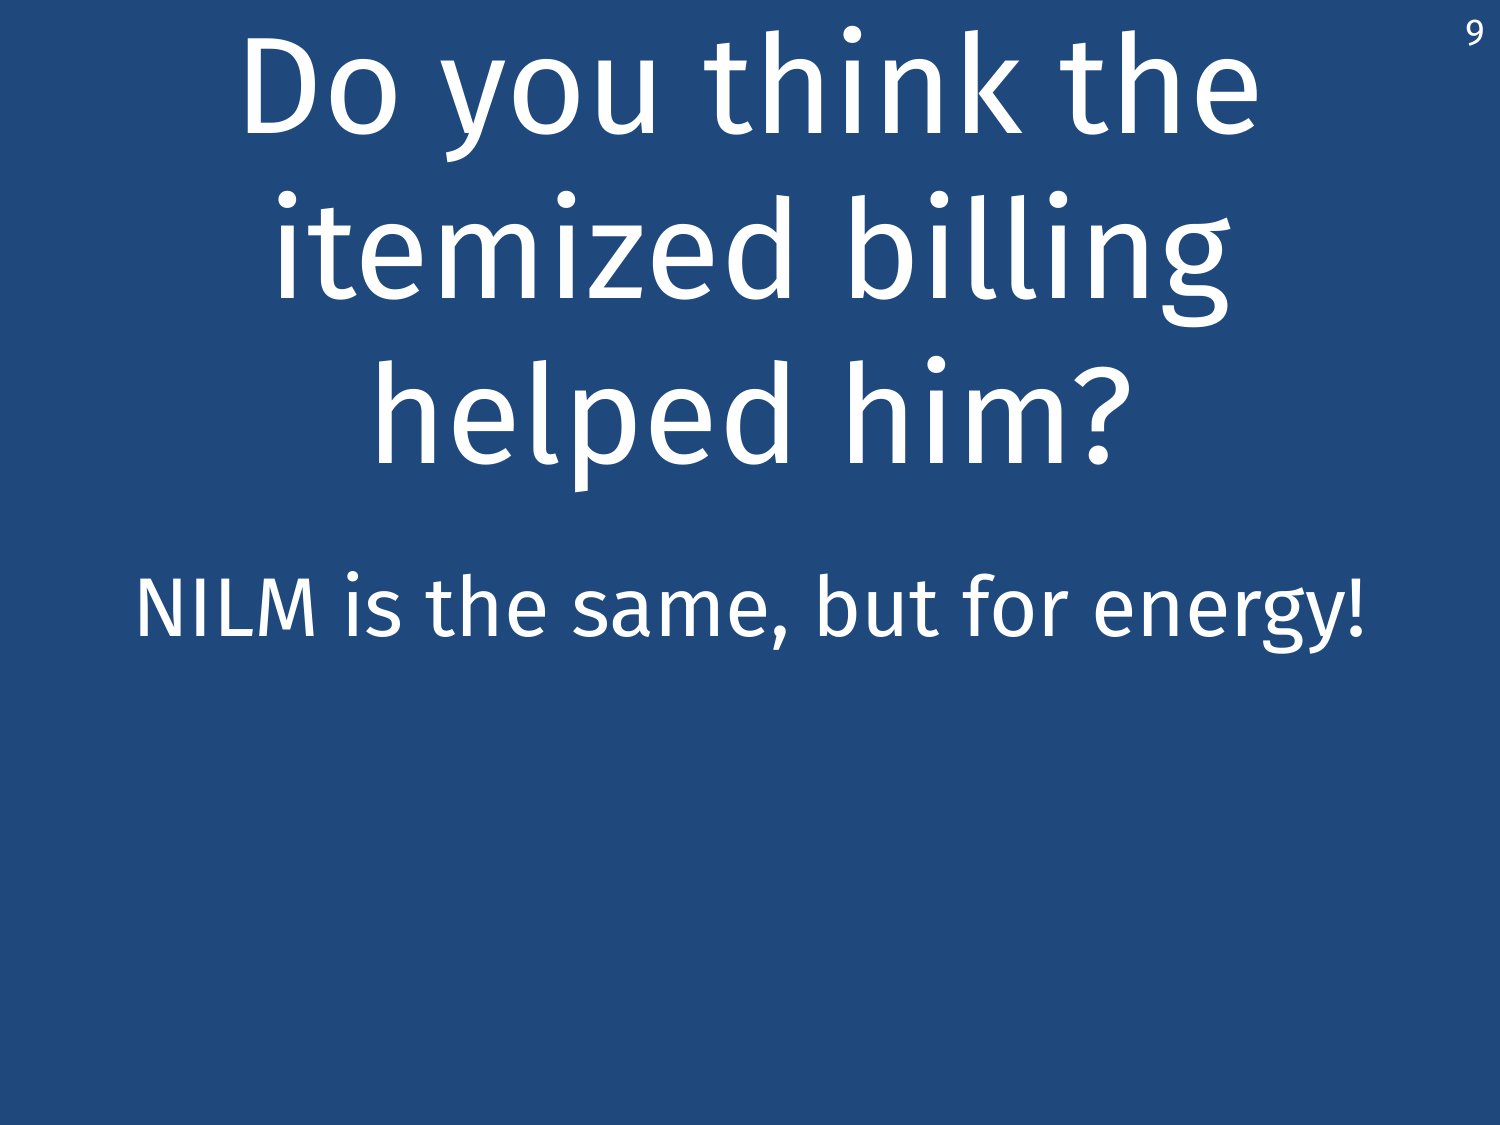

9
# Do you think the itemized billing helped him?

NILM is the same, but for energy!